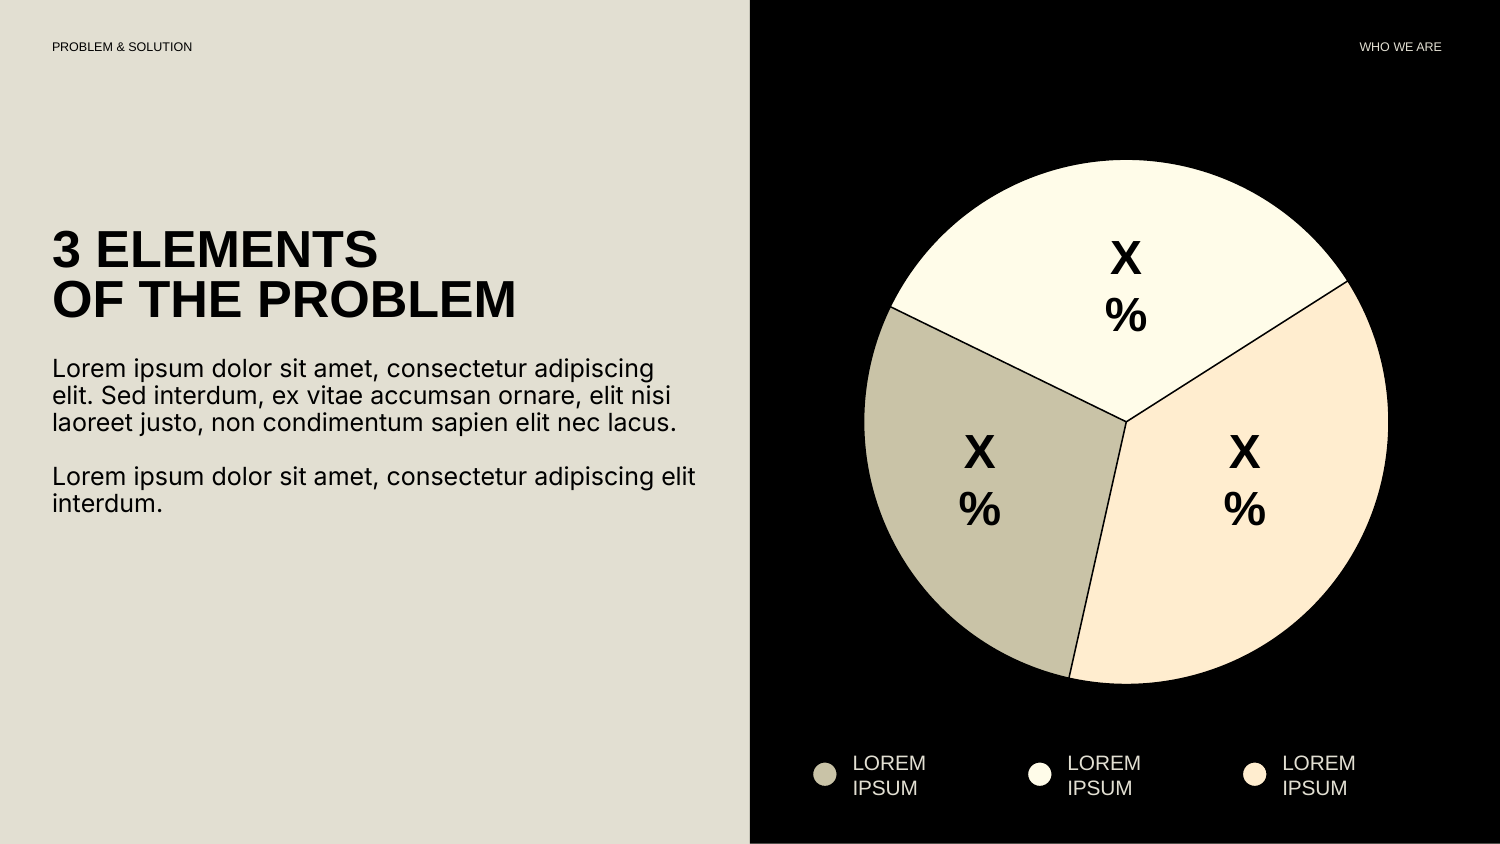

# PROBLEM & SOLUTION
WHO WE ARE
3 ELEMENTS
OF THE PROBLEM

X%
X%
X%

LOREM IPSUM

LOREM IPSUM

LOREM IPSUM
Lorem ipsum dolor sit amet, consectetur adipiscing elit. Sed interdum, ex vitae accumsan ornare, elit nisi laoreet justo, non condimentum sapien elit nec lacus.

Lorem ipsum dolor sit amet, consectetur adipiscing elit interdum.